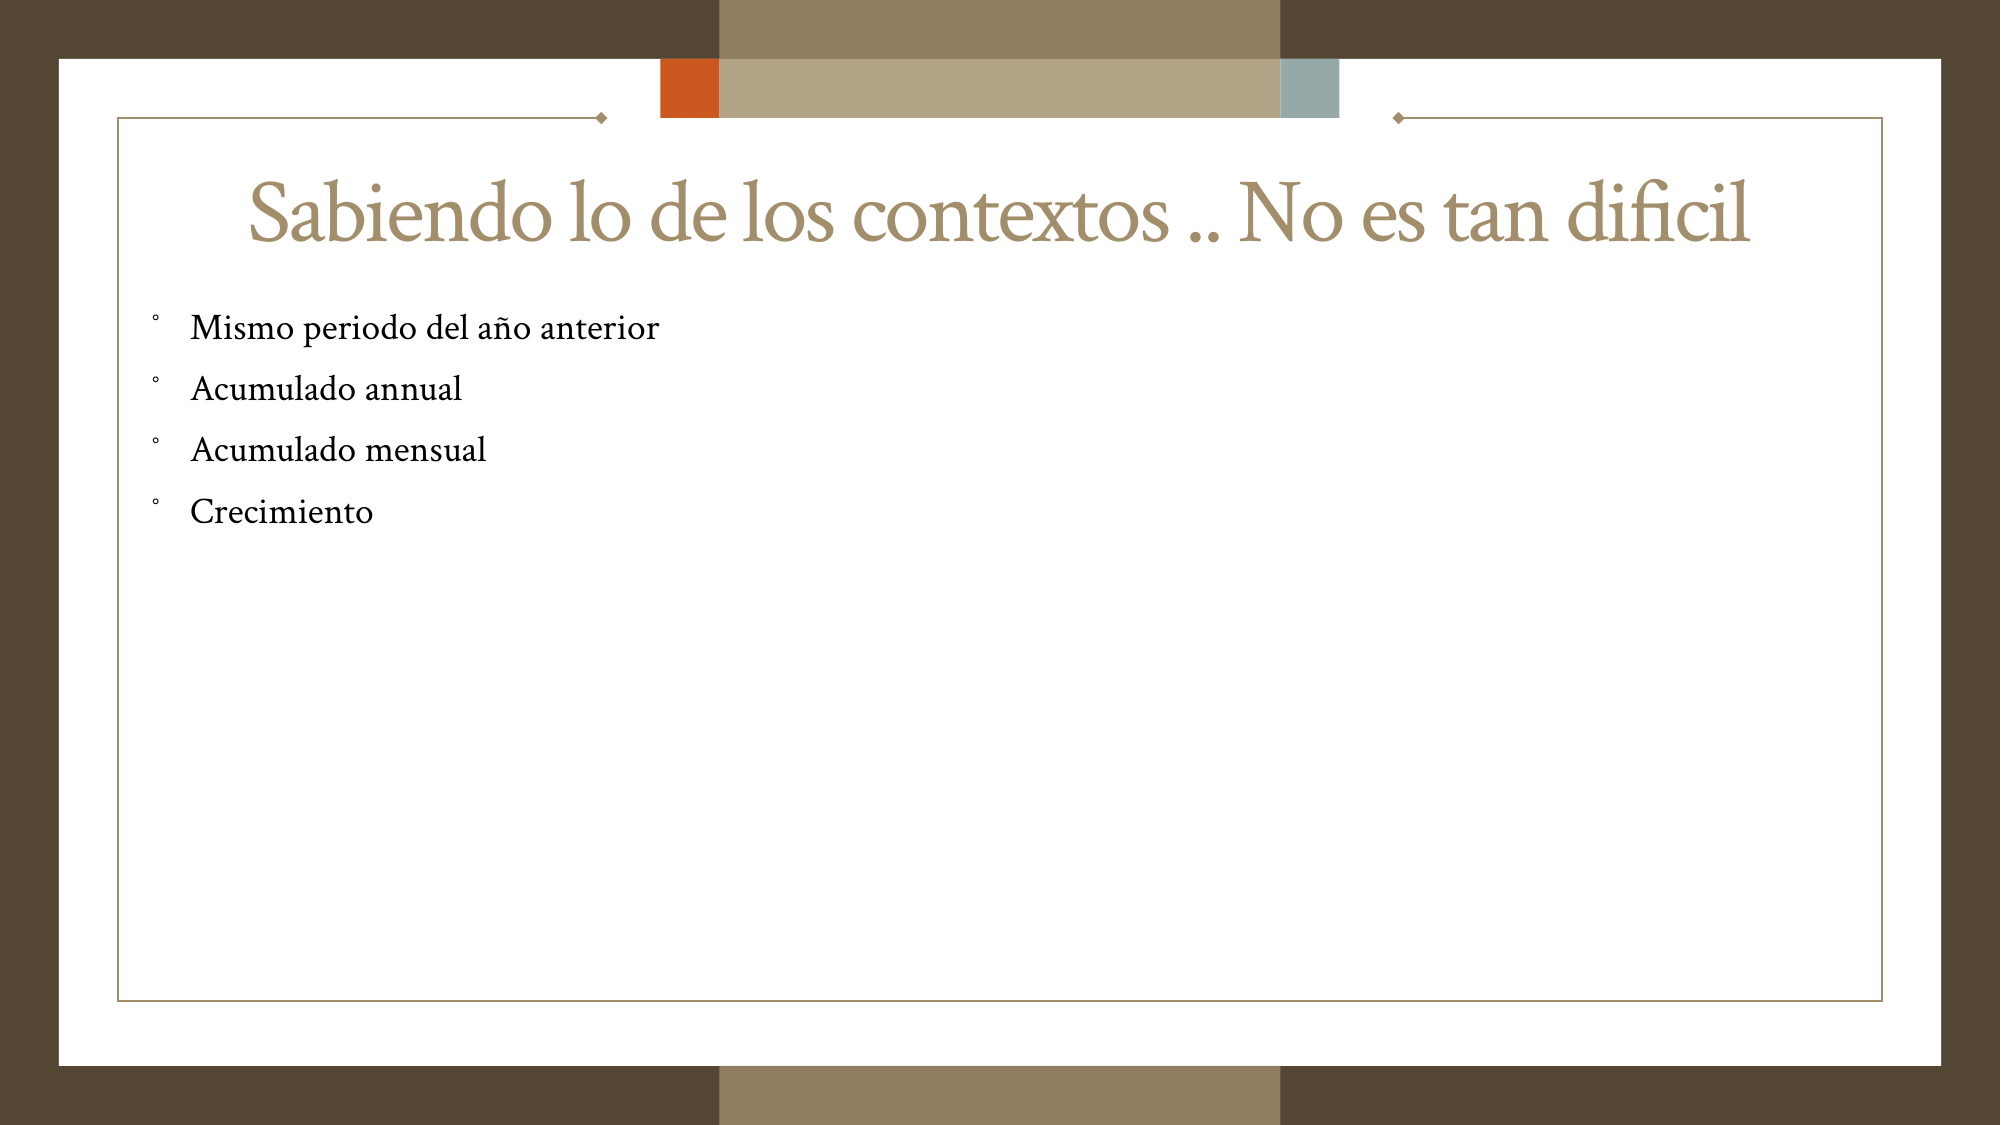

# Sabiendo lo de los contextos .. No es tan dificil
Mismo periodo del año anterior
Acumulado annual
Acumulado mensual
Crecimiento